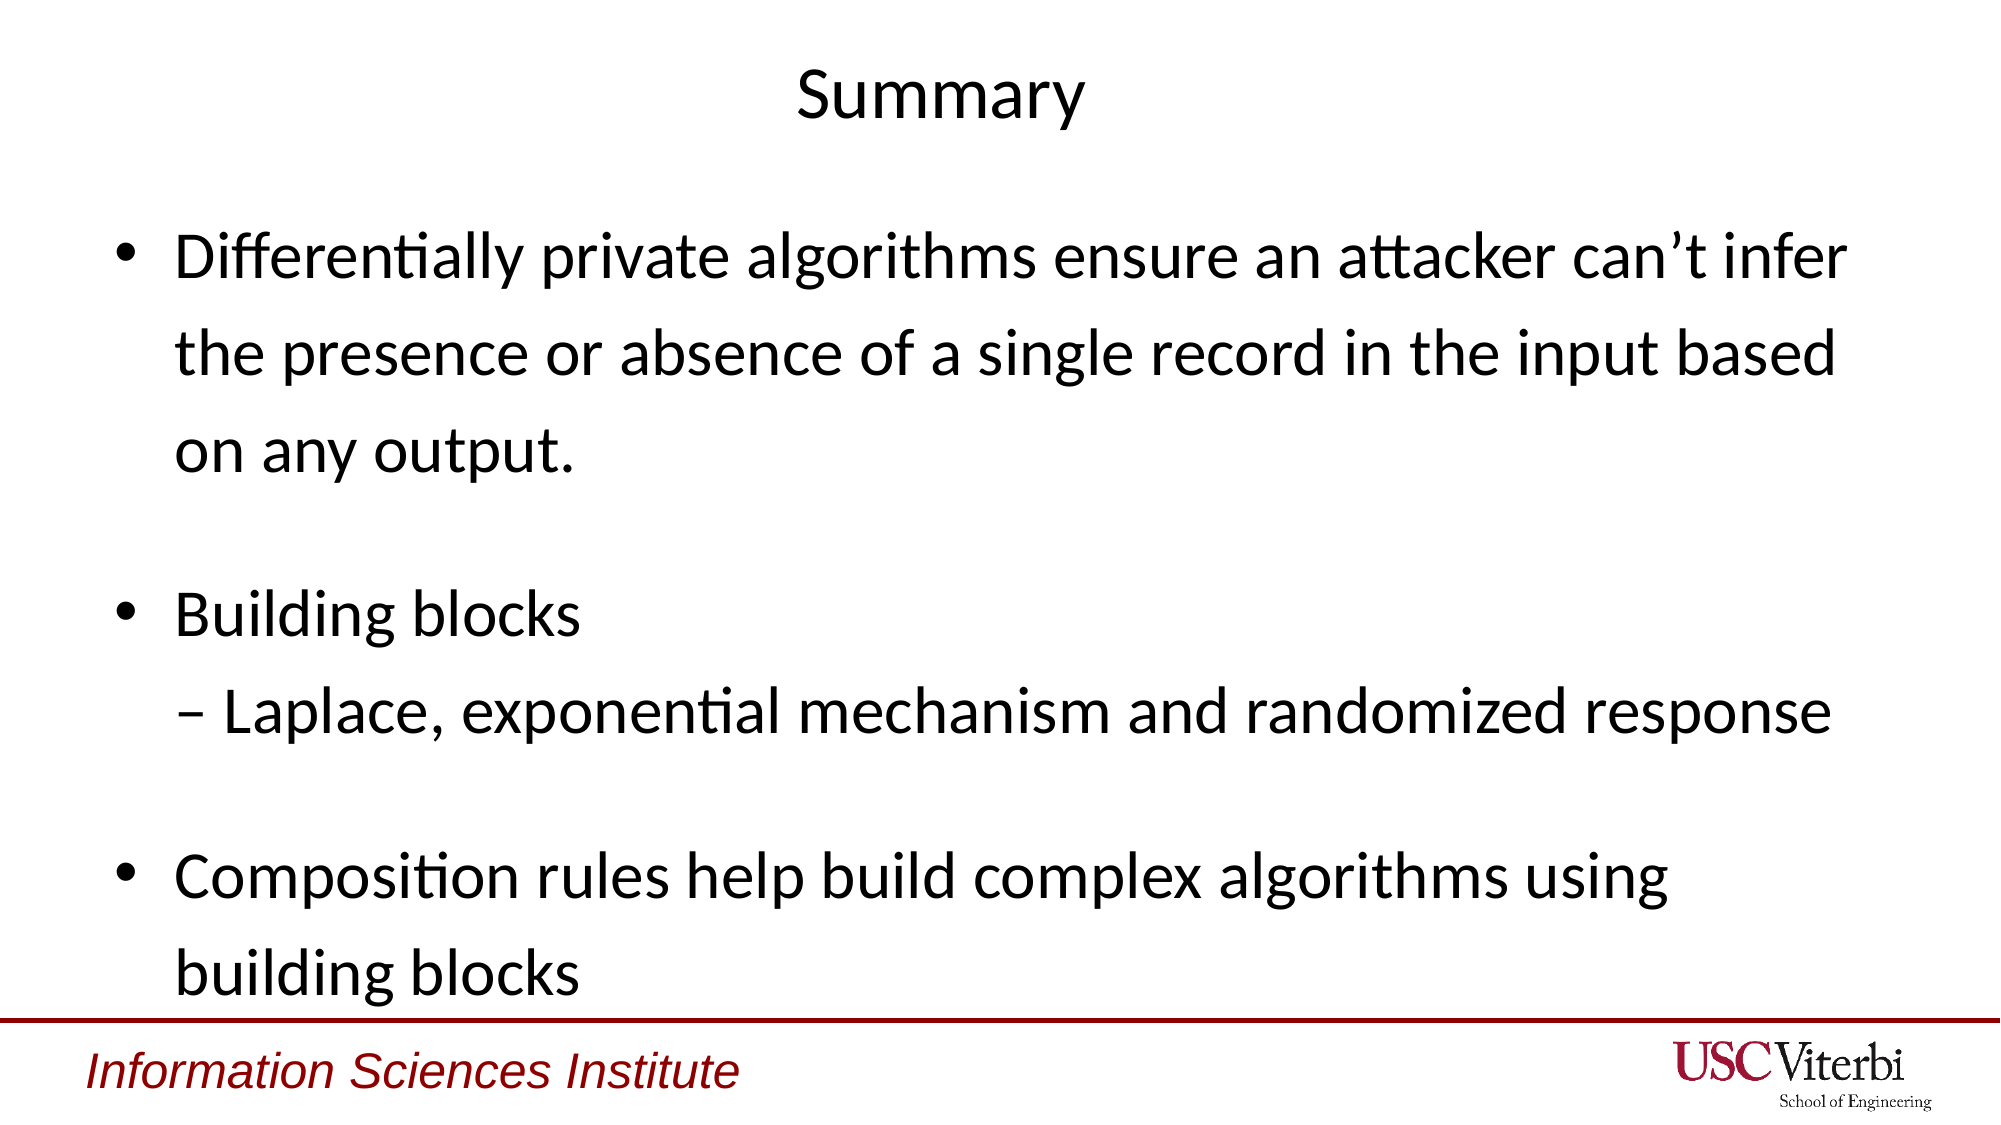

# Summary
Differentially private algorithms ensure an attacker can’t infer the presence or absence of a single record in the input based on any output.
Building blocks
– Laplace, exponential mechanism and randomized response
Composition rules help build complex algorithms using building blocks